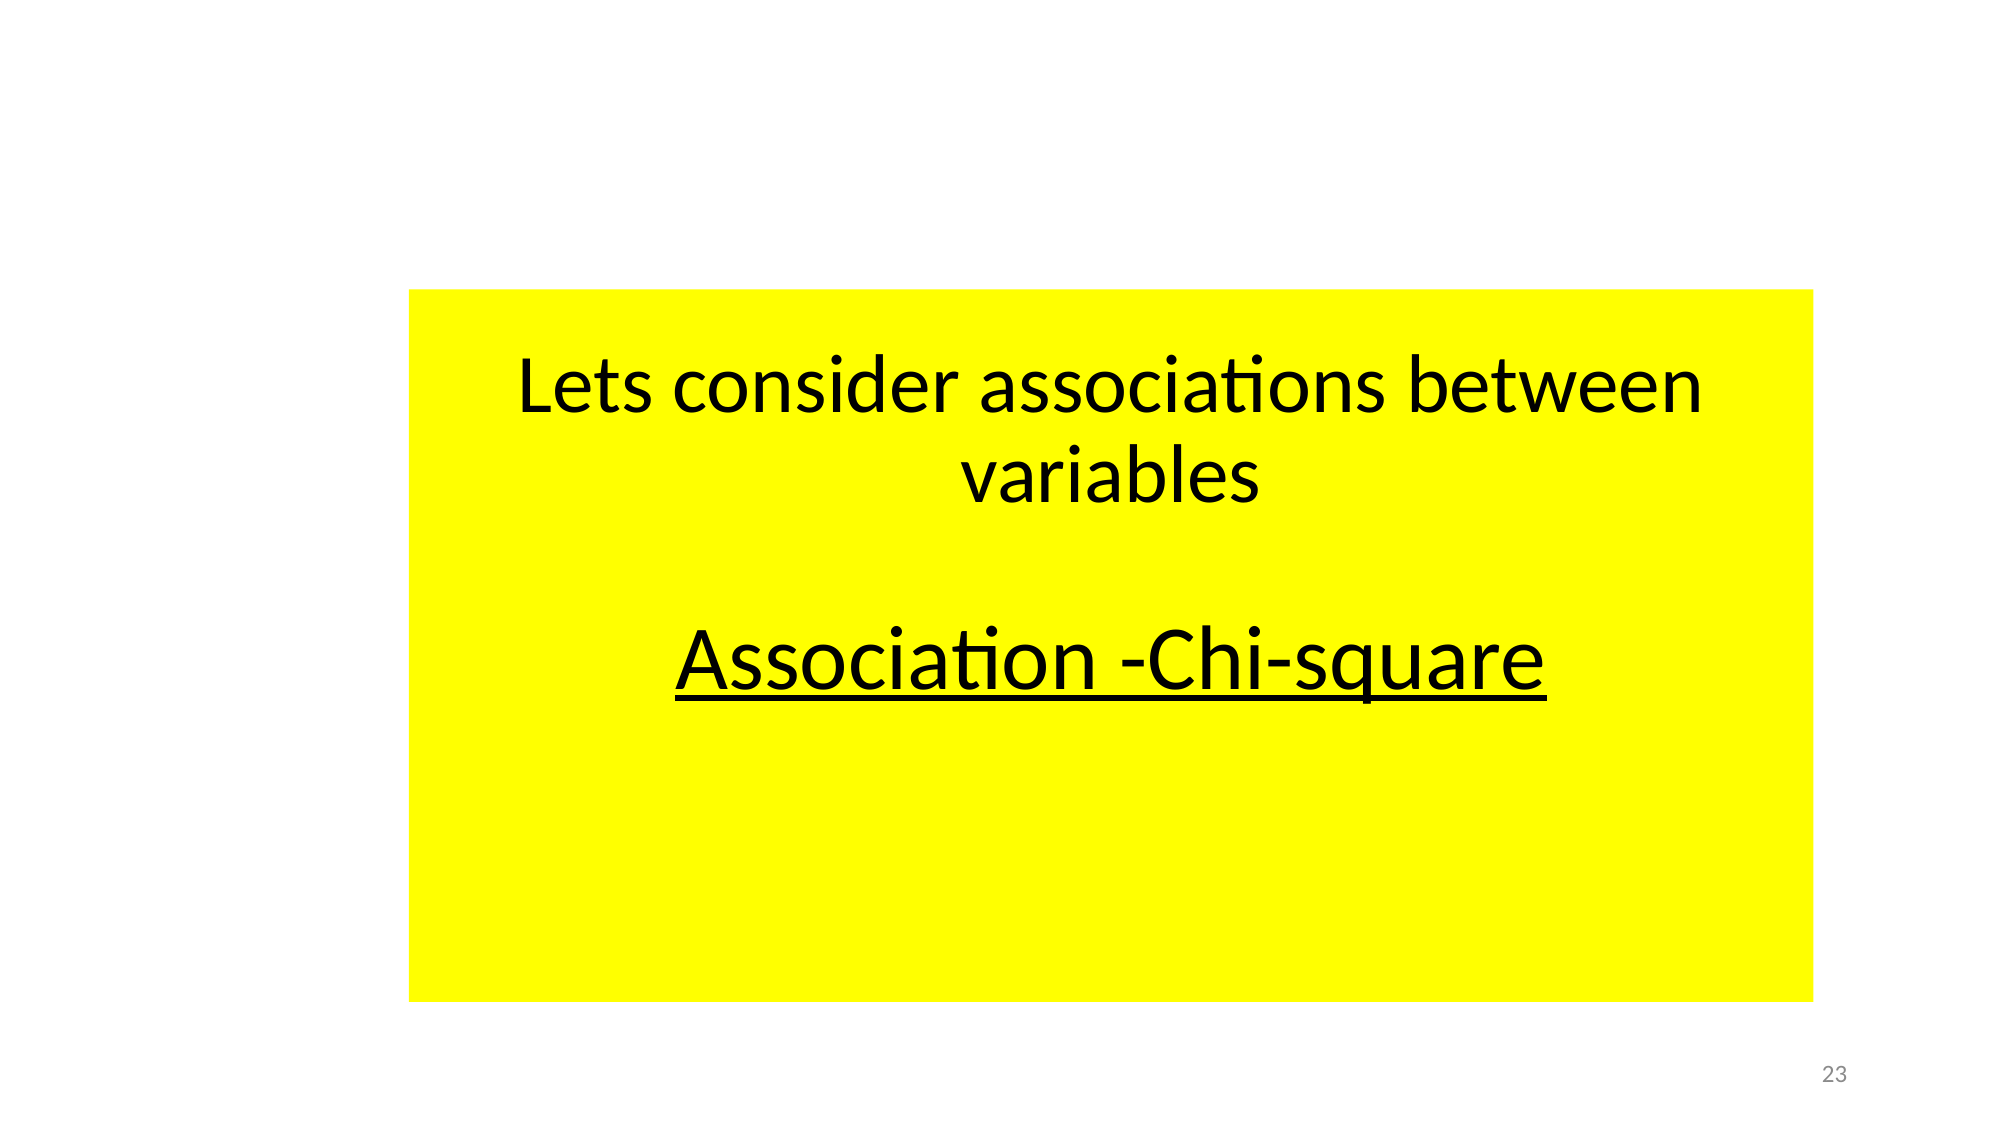

# Lets consider associations between variables Association -Chi-square
23